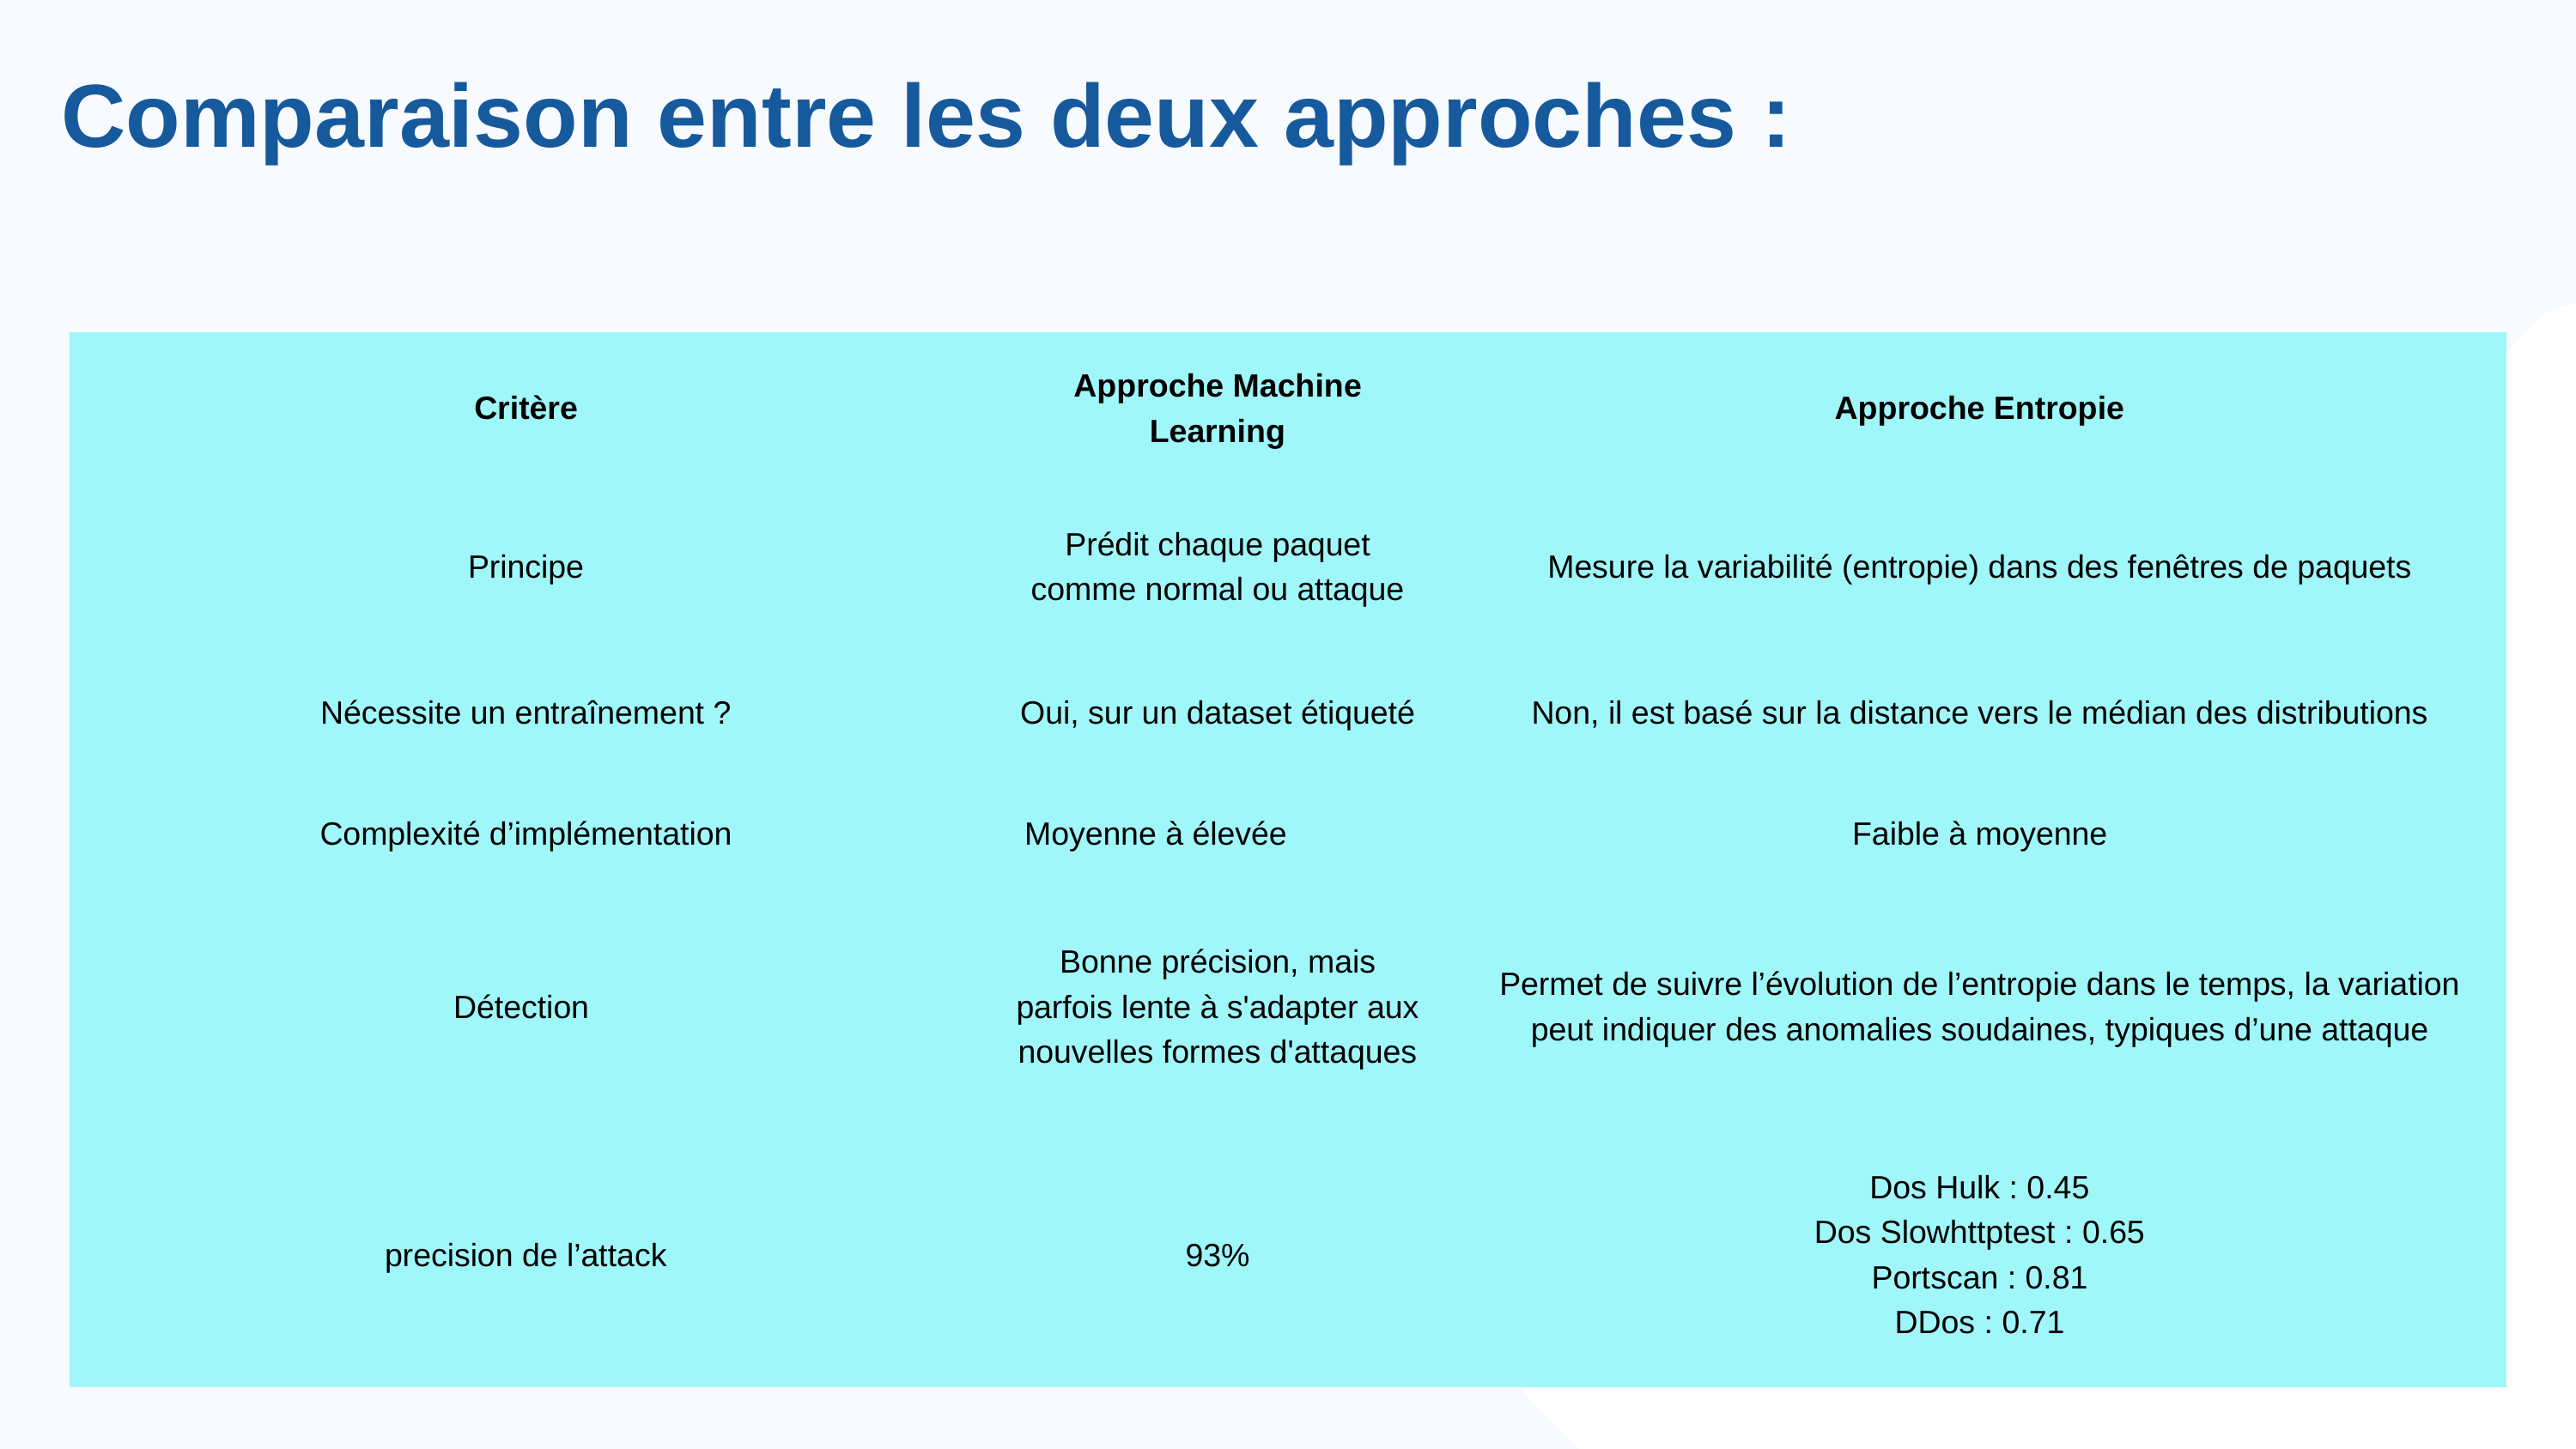

Comparaison entre les deux approches :
| Critère | Approche Machine Learning | Approche Entropie |
| --- | --- | --- |
| Principe | Prédit chaque paquet comme normal ou attaque | Mesure la variabilité (entropie) dans des fenêtres de paquets |
| Nécessite un entraînement ? | Oui, sur un dataset étiqueté | Non, il est basé sur la distance vers le médian des distributions |
| Complexité d’implémentation | Moyenne à élevée | Faible à moyenne |
| Détection | Bonne précision, mais parfois lente à s'adapter aux nouvelles formes d'attaques | Permet de suivre l’évolution de l’entropie dans le temps, la variation peut indiquer des anomalies soudaines, typiques d’une attaque |
| precision de l’attack | 93% | Dos Hulk : 0.45 Dos Slowhttptest : 0.65 Portscan : 0.81 DDos : 0.71 |